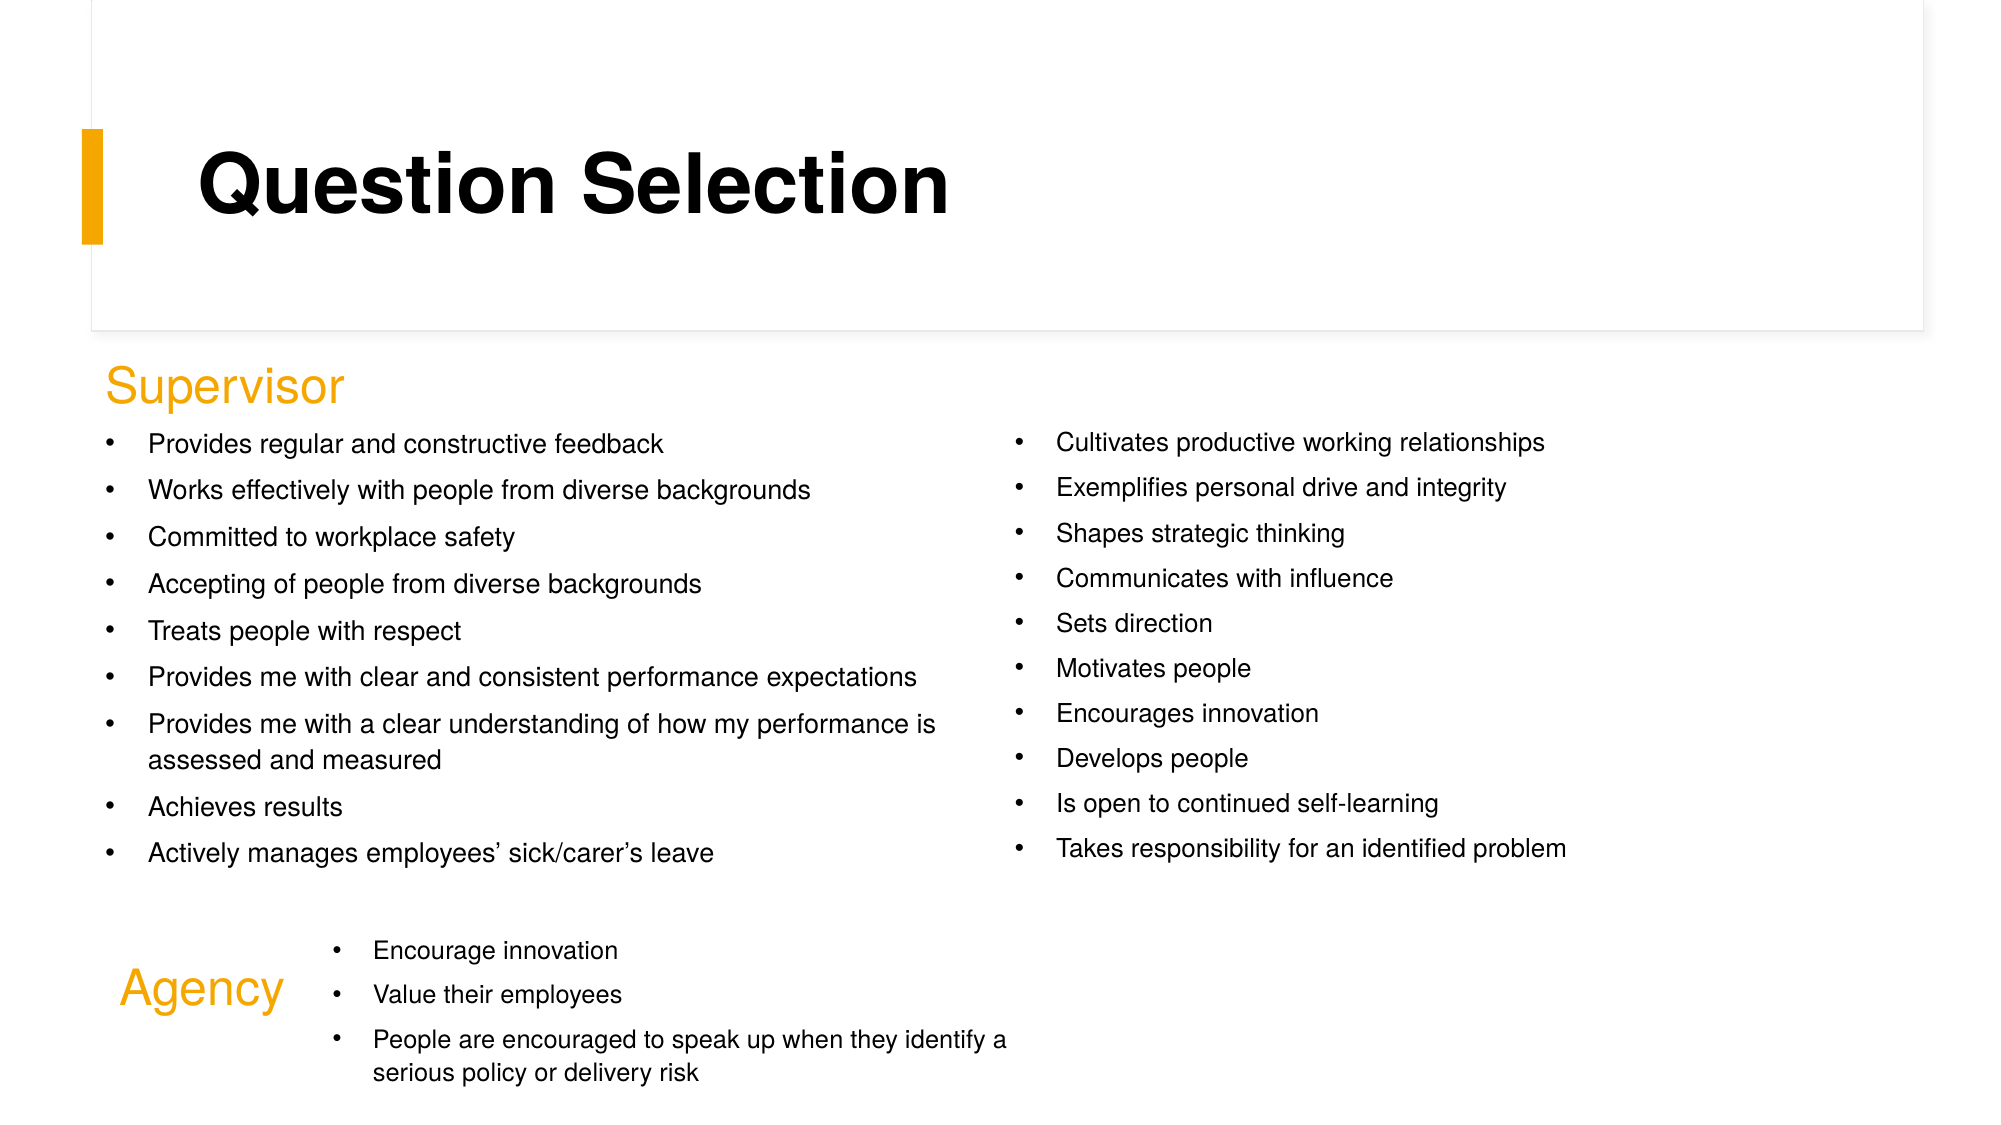

# Question Selection
Supervisor
Cultivates productive working relationships
Exemplifies personal drive and integrity
Shapes strategic thinking
Communicates with influence
Sets direction
Motivates people
Encourages innovation
Develops people
Is open to continued self-learning
Takes responsibility for an identified problem
Provides regular and constructive feedback
Works effectively with people from diverse backgrounds
Committed to workplace safety
Accepting of people from diverse backgrounds
Treats people with respect
Provides me with clear and consistent performance expectations
Provides me with a clear understanding of how my performance is assessed and measured
Achieves results
Actively manages employees’ sick/carer’s leave
Encourage innovation
Value their employees
People are encouraged to speak up when they identify a serious policy or delivery risk
Agency